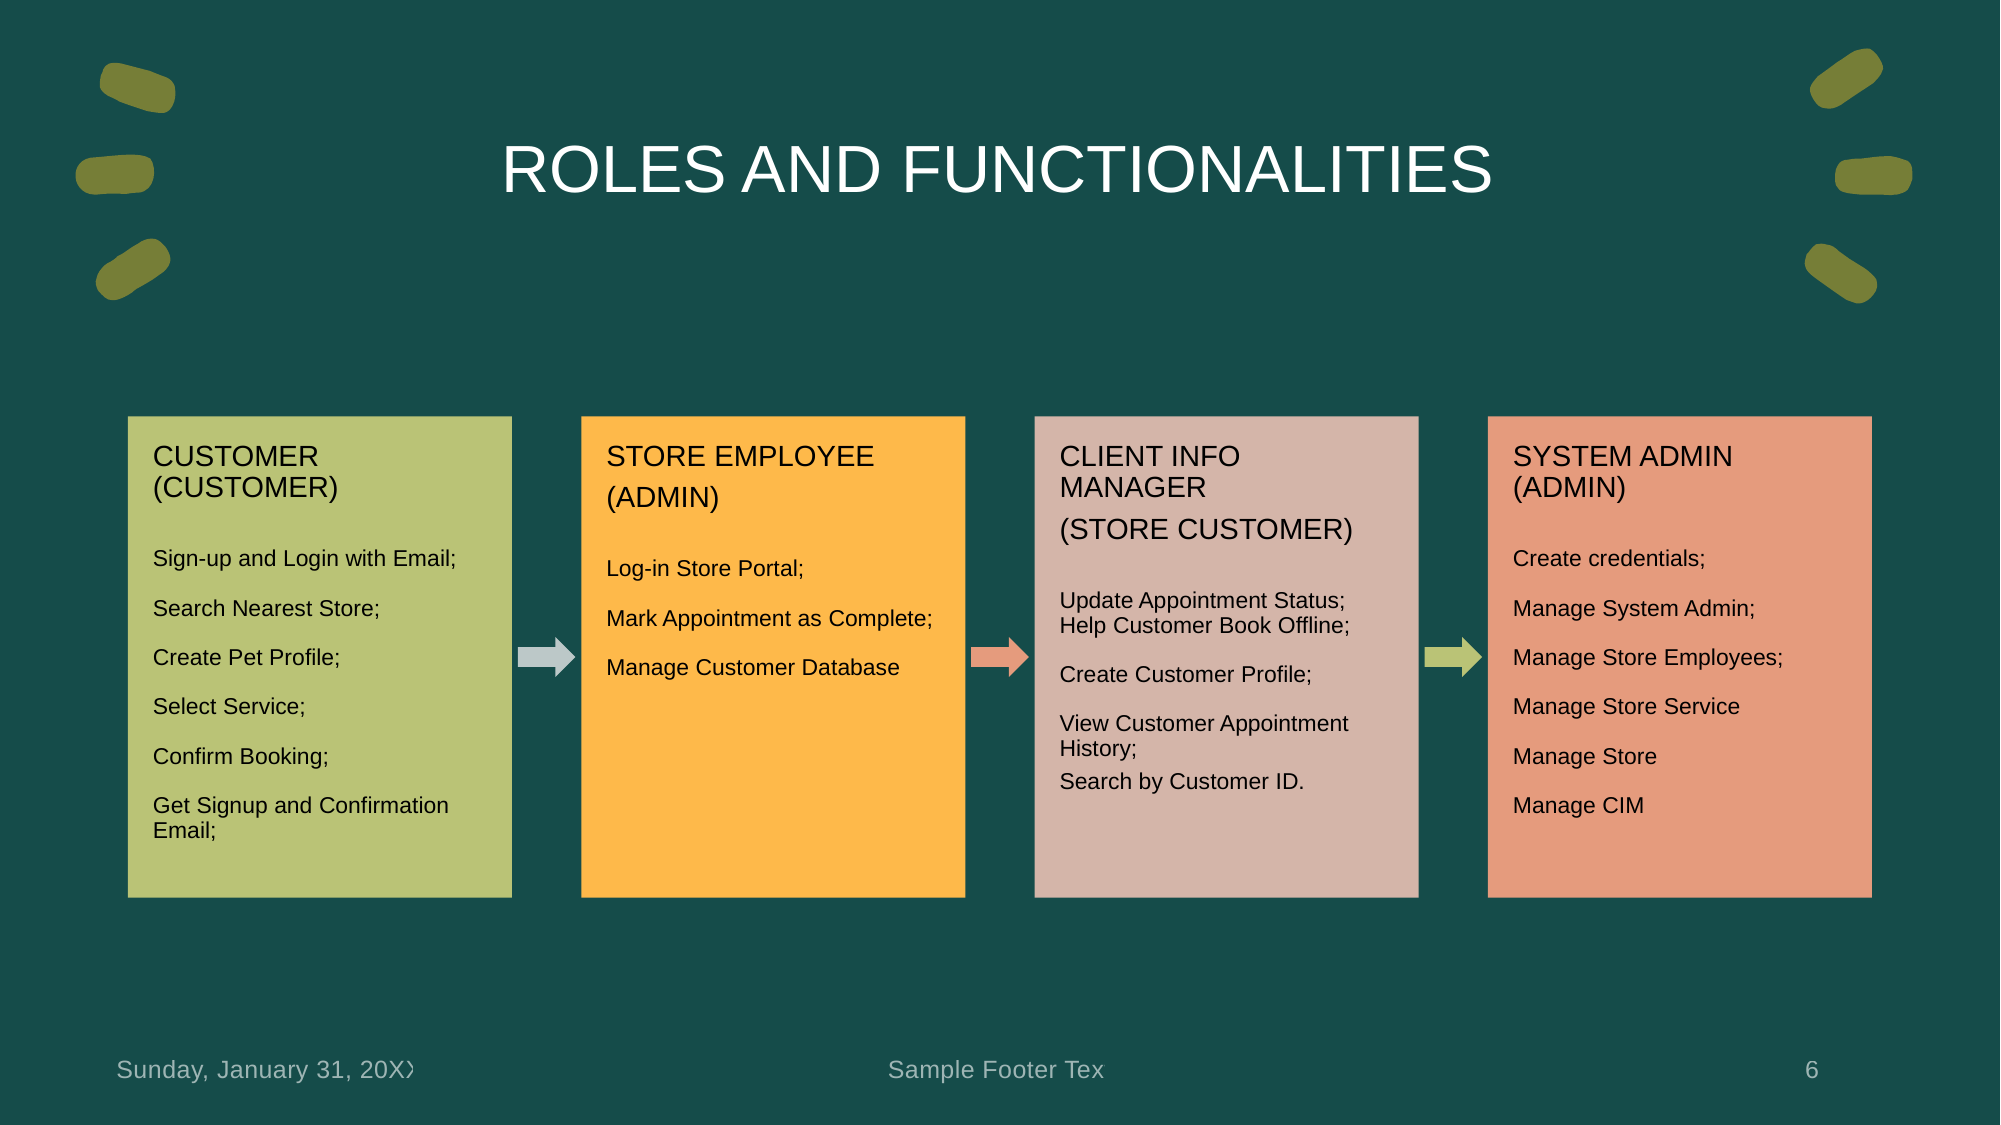

# ROLES AND FUNCTIONALITIES
CUSTOMER (CUSTOMER)

Sign-up and Login with Email;
Search Nearest Store;
Create Pet Profile;
Select Service;
Confirm Booking;
Get Signup and Confirmation Email;
STORE EMPLOYEE
(ADMIN)

Log-in Store Portal;
Mark Appointment as Complete;
Manage Customer Database
CLIENT INFO MANAGER
(STORE CUSTOMER)

Update Appointment Status;
Help Customer Book Offline;
Create Customer Profile;
View Customer Appointment History;
Search by Customer ID.
SYSTEM ADMIN (ADMIN)

Create credentials;
Manage System Admin;
Manage Store Employees;
Manage Store Service
Manage Store
Manage CIM
Sunday, January 31, 20XX
Sample Footer Text
6